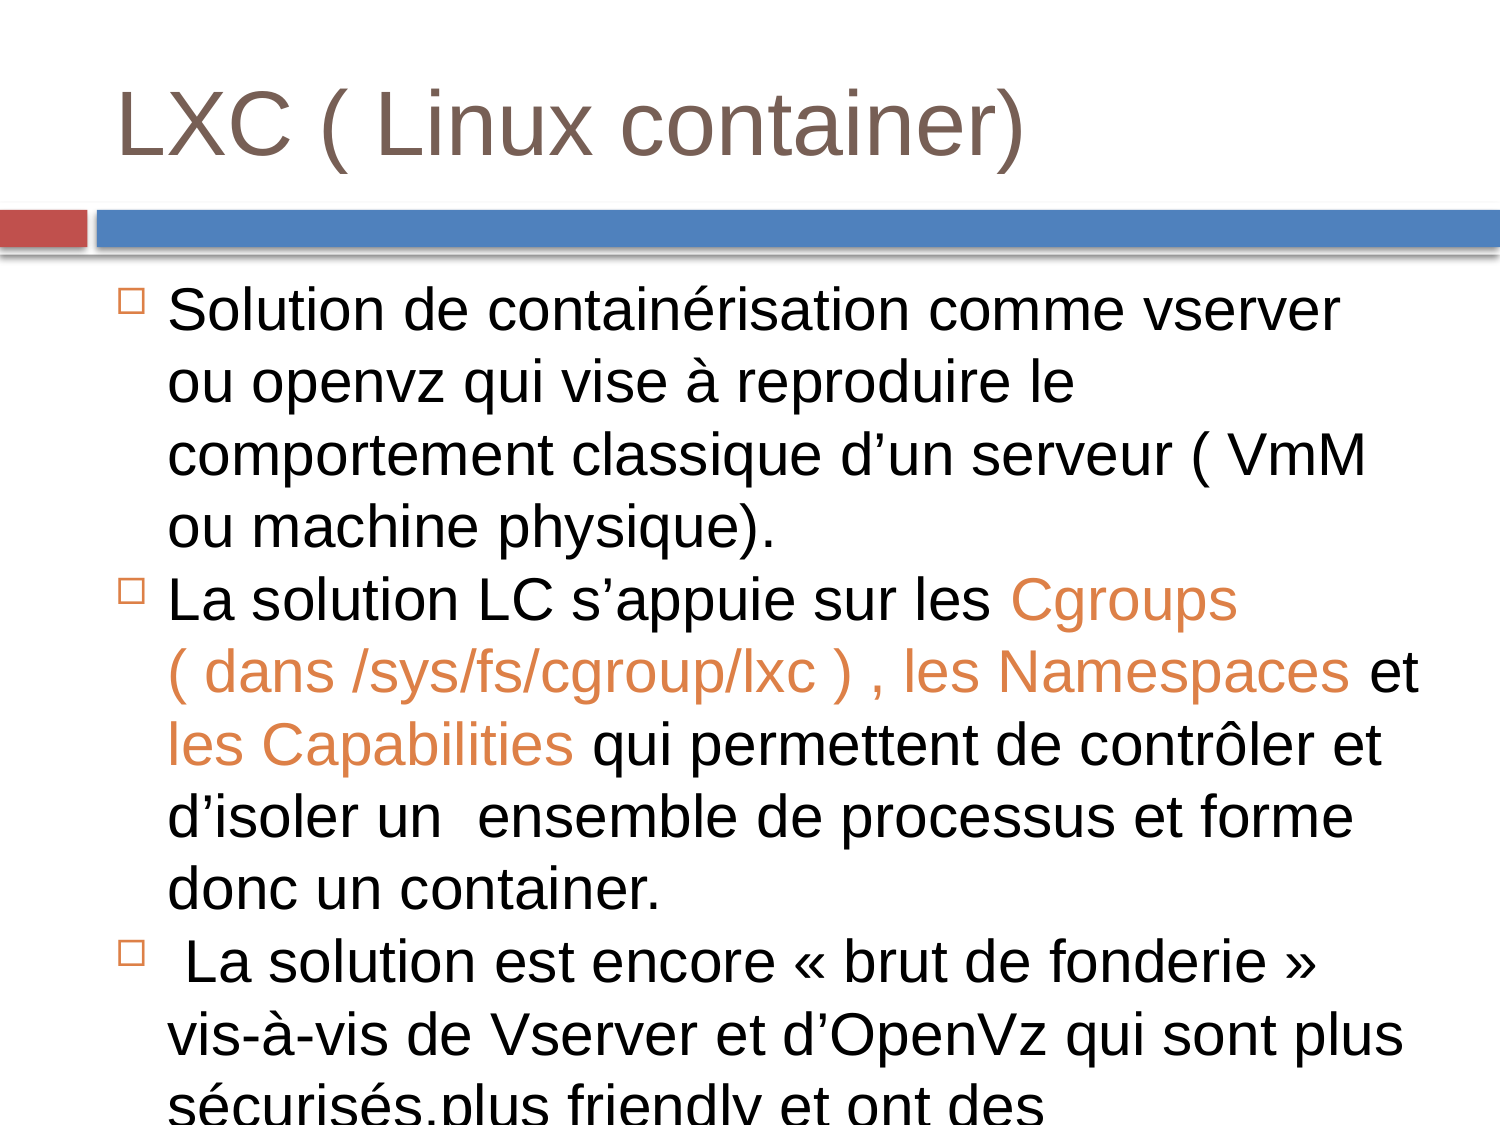

LXC ( Linux container)
Solution de containérisation comme vserver ou openvz qui vise à reproduire le comportement classique d’un serveur ( VmM ou machine physique).
La solution LC s’appuie sur les Cgroups ( dans /sys/fs/cgroup/lxc ) , les Namespaces et les Capabilities qui permettent de contrôler et d’isoler un  ensemble de processus et forme donc un container.
 La solution est encore « brut de fonderie » vis-à-vis de Vserver et d’OpenVz qui sont plus sécurisés,plus friendly et ont des fonctionnalités plus avancés. La version 1.0 semble être à la hauteur des attentes avec la possibilité d’avoir des containers non priviligiés fonctionnant en User Space grâce à l’implémentation du USER Name Space.